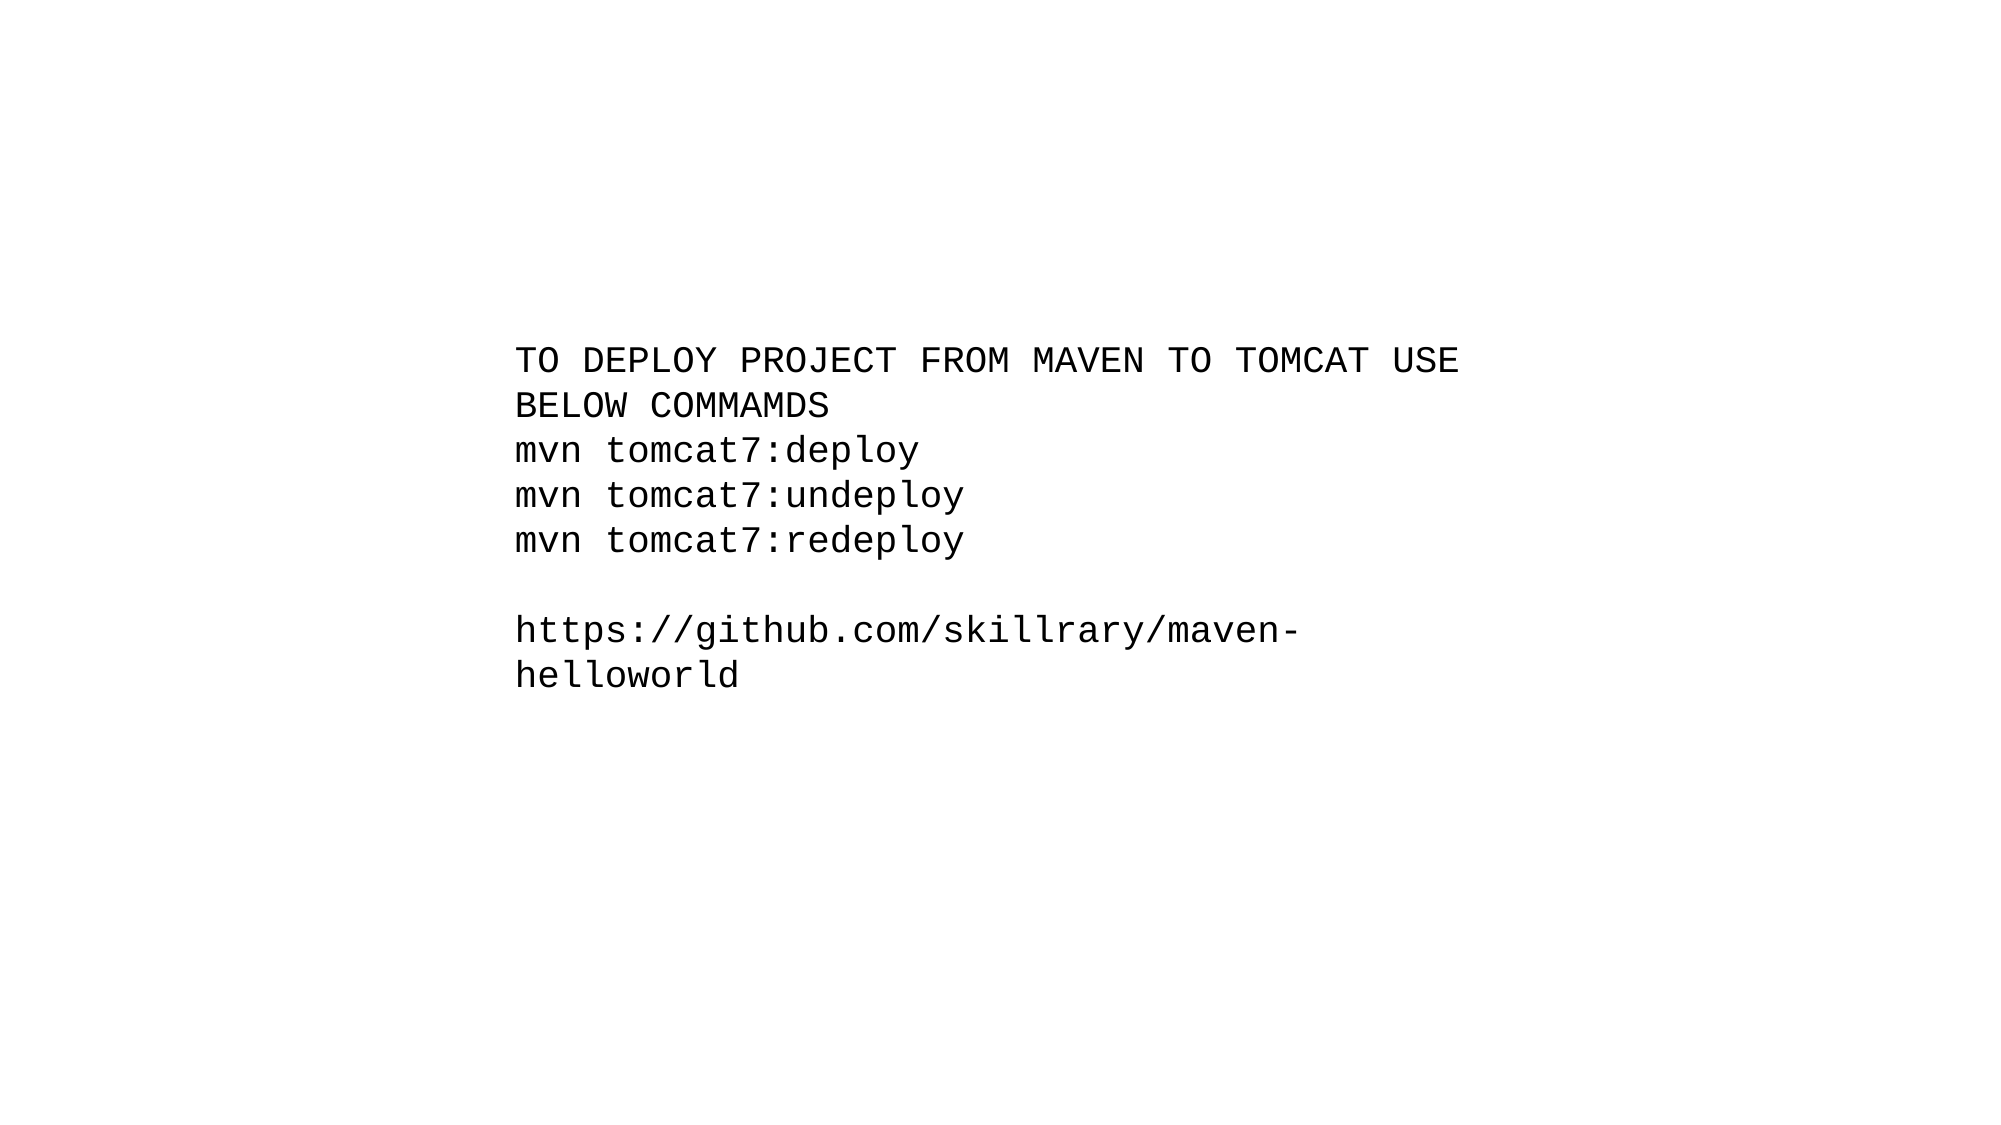

TO DEPLOY PROJECT FROM MAVEN TO TOMCAT USE BELOW COMMAMDS
mvn tomcat7:deploy
mvn tomcat7:undeploy
mvn tomcat7:redeploy

https://github.com/skillrary/maven-helloworld